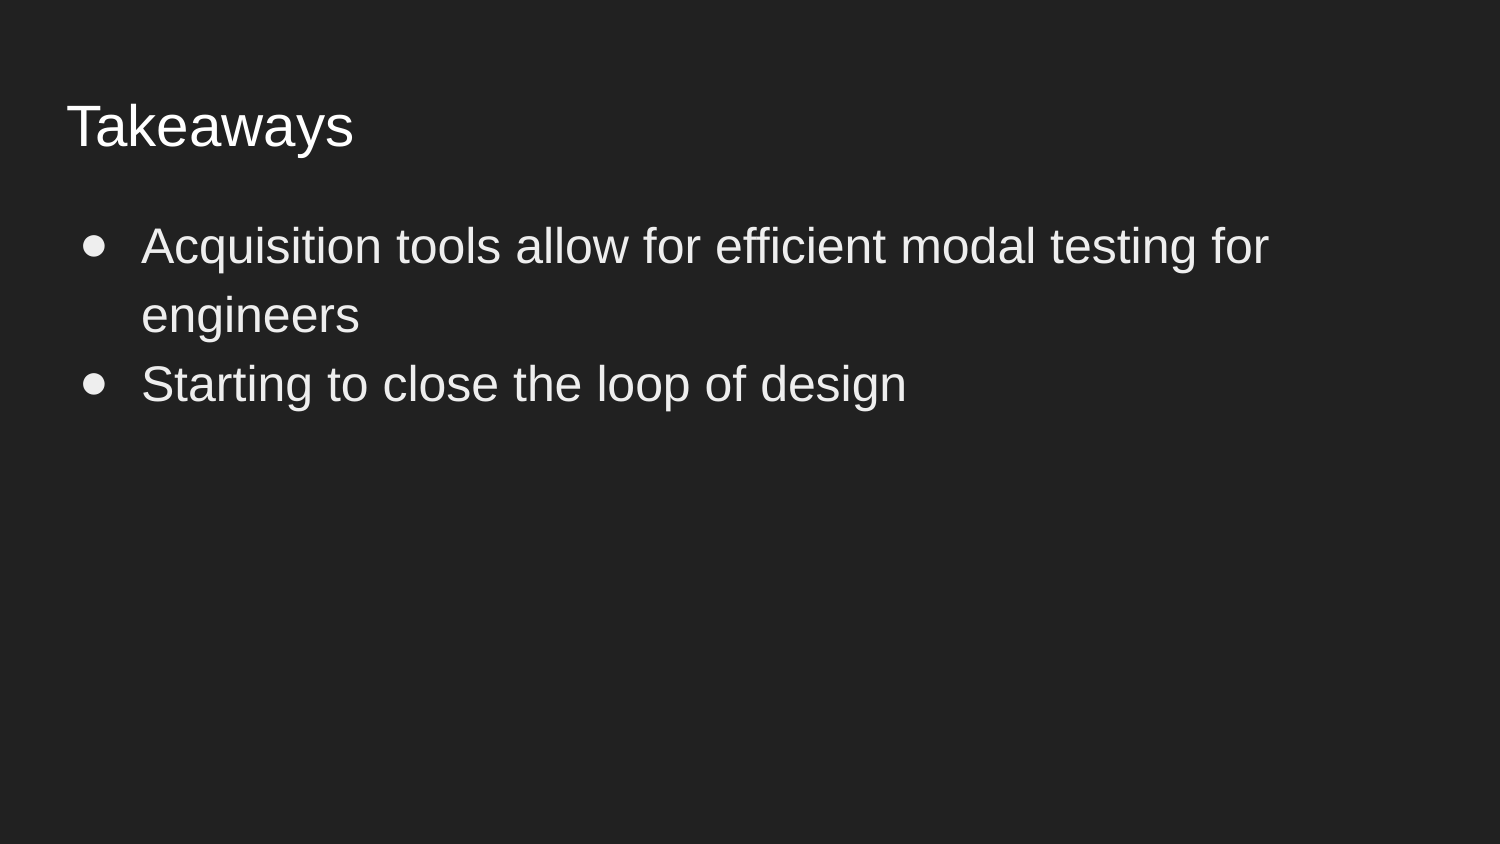

# Takeaways
Acquisition tools allow for efficient modal testing for engineers
Starting to close the loop of design